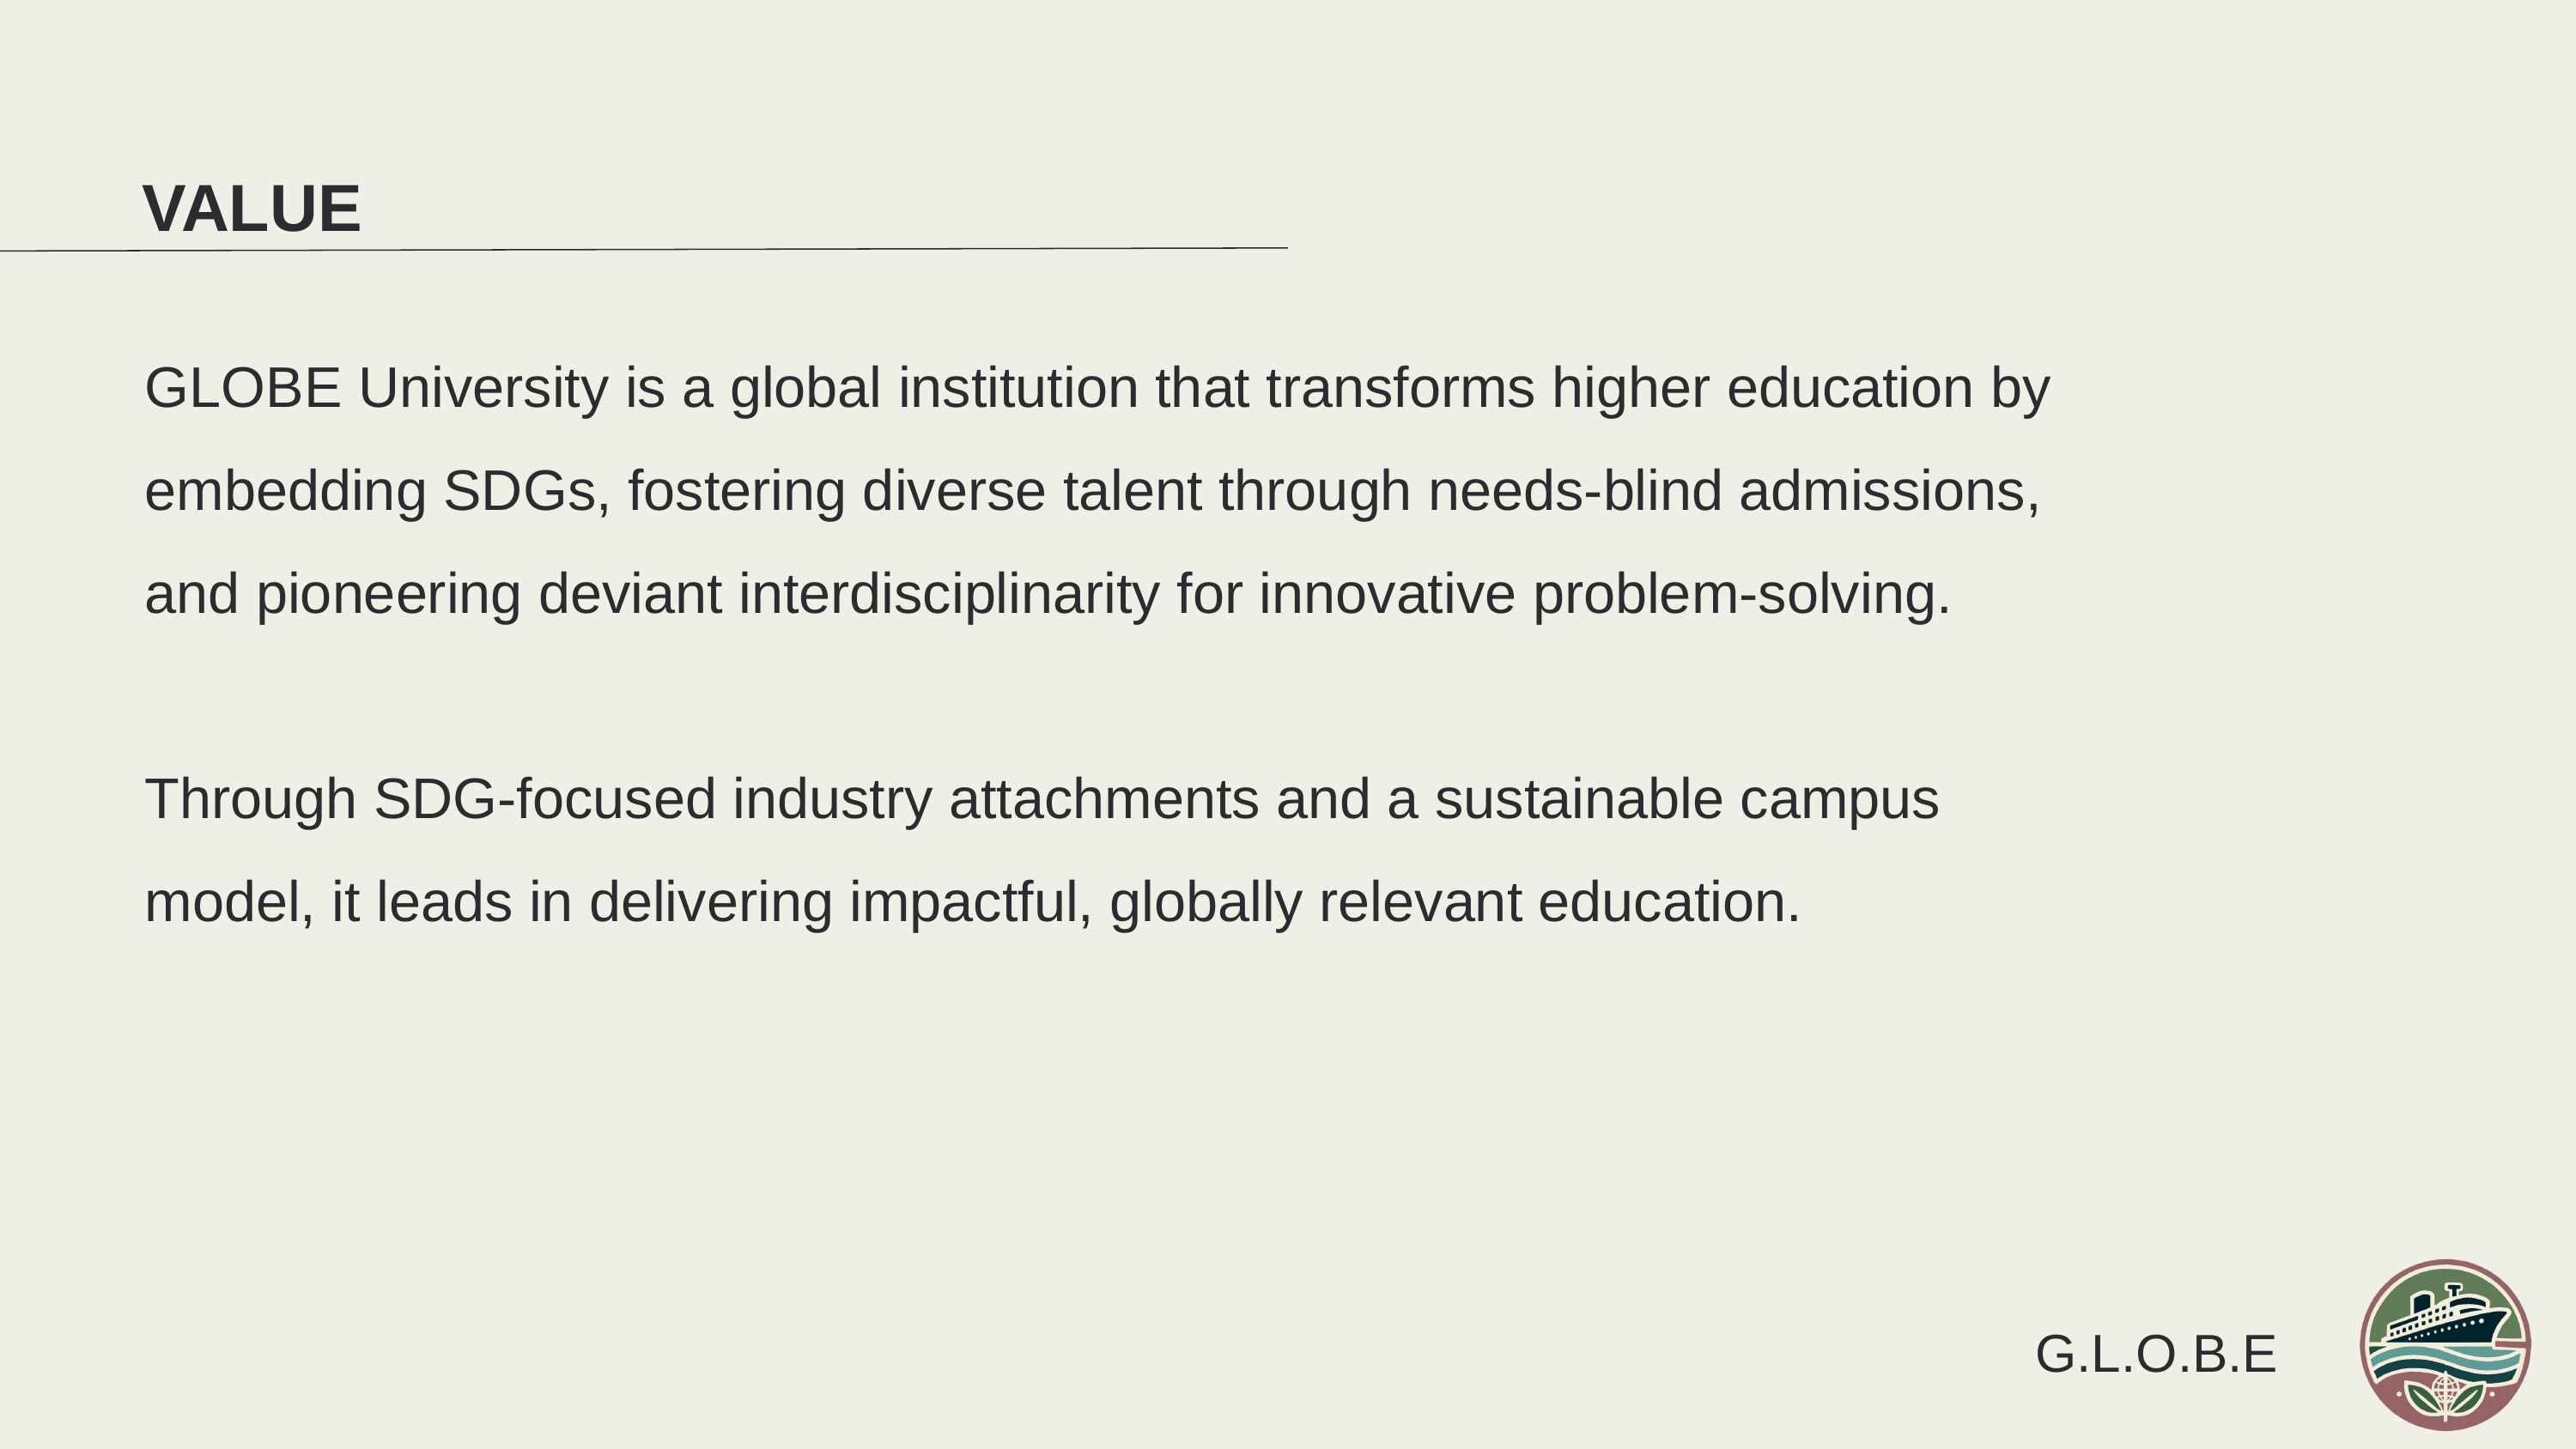

VALUE
GLOBE University is a global institution that transforms higher education by embedding SDGs, fostering diverse talent through needs-blind admissions, and pioneering deviant interdisciplinarity for innovative problem-solving.

Through SDG-focused industry attachments and a sustainable campus model, it leads in delivering impactful, globally relevant education.

G.L.O.B.E